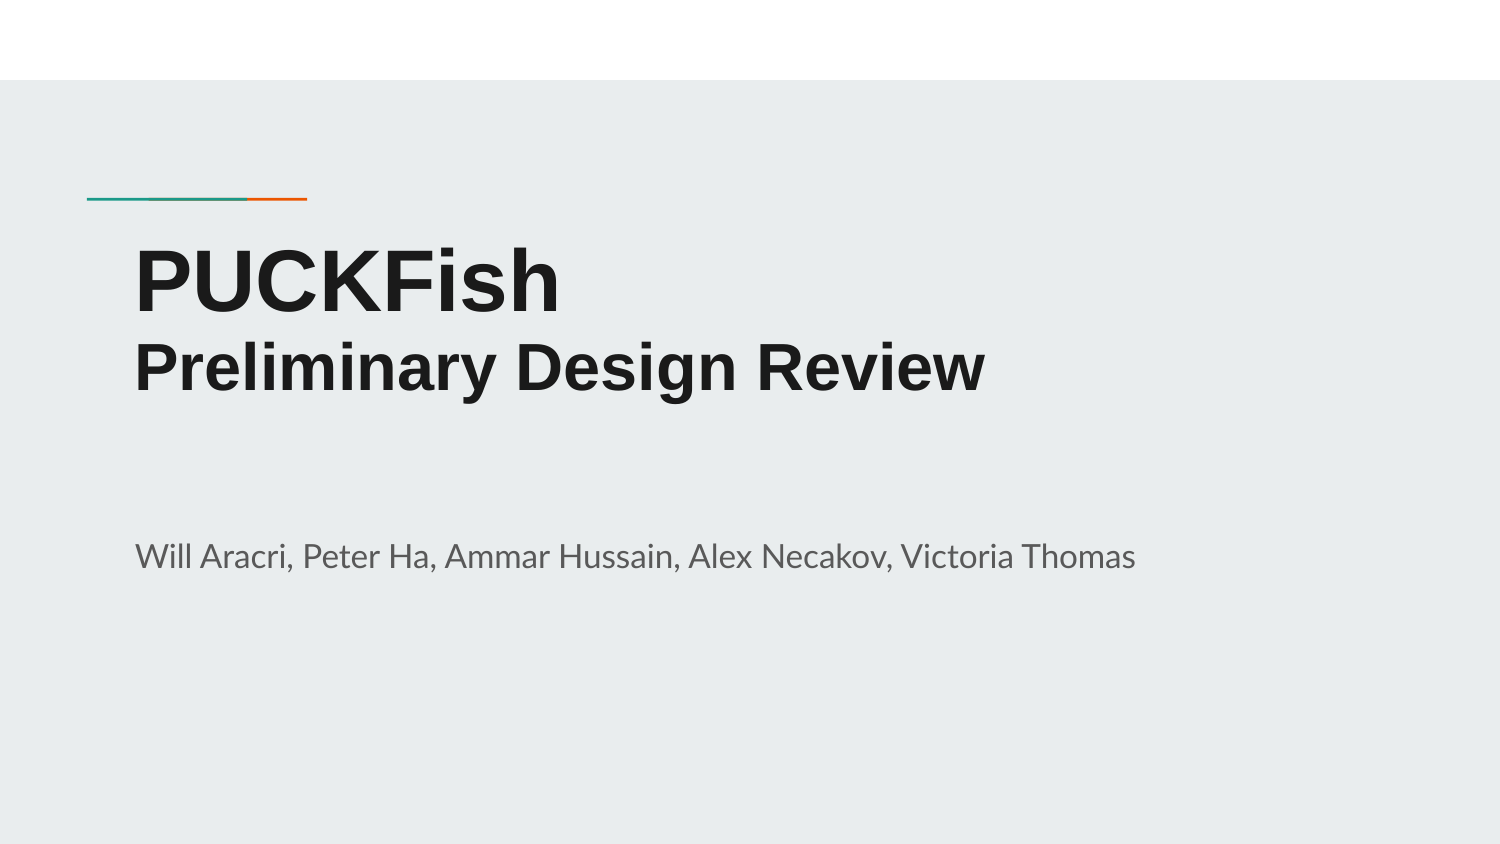

# PUCKFish
Preliminary Design Review
Will Aracri, Peter Ha, Ammar Hussain, Alex Necakov, Victoria Thomas